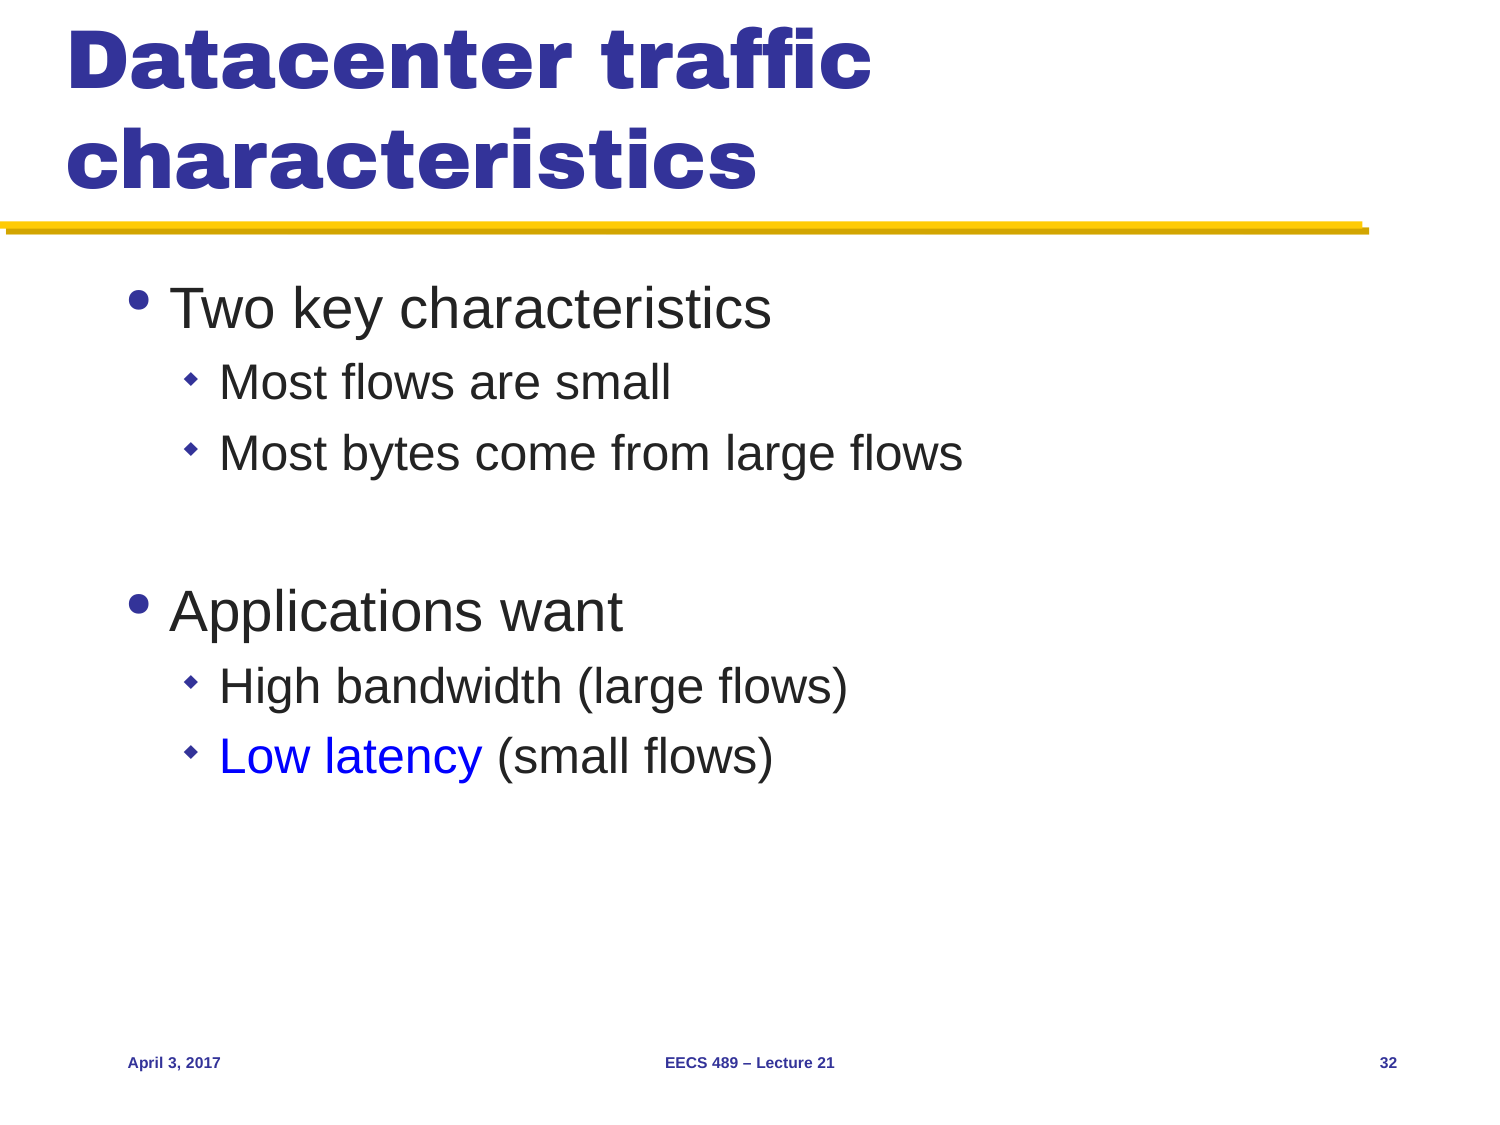

# Datacenter traffic characteristics
Two key characteristics
Most flows are small
Most bytes come from large flows

Applications want
High bandwidth (large flows)
Low latency (small flows)

April 3, 2017
EECS 489 – Lecture 21
32